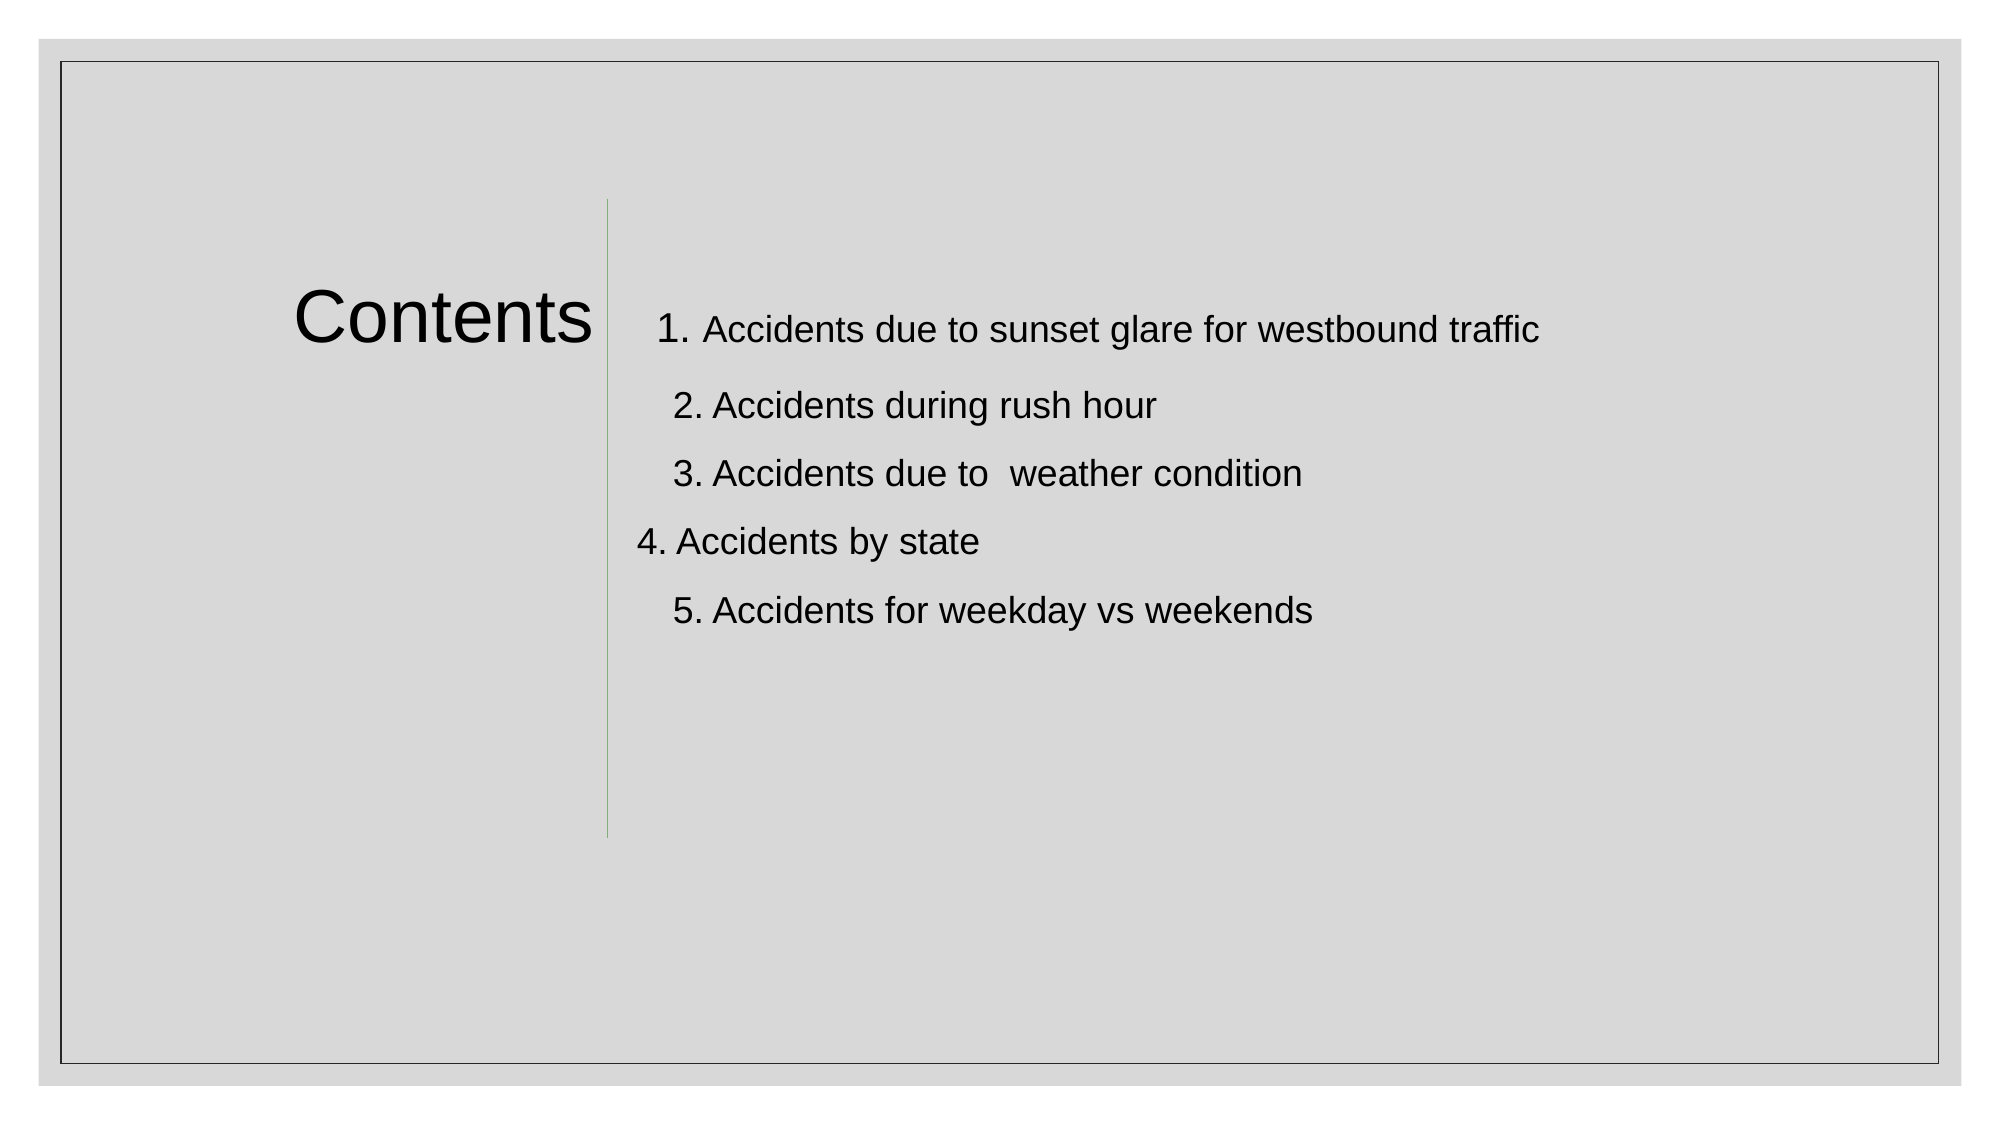

Contents   1. Accidents due to sunset glare for westbound traffic
                                              2. Accidents during rush hour
                                              3. Accidents due to  weather condition
		              4. Accidents by state
                                              5. Accidents for weekday vs weekends